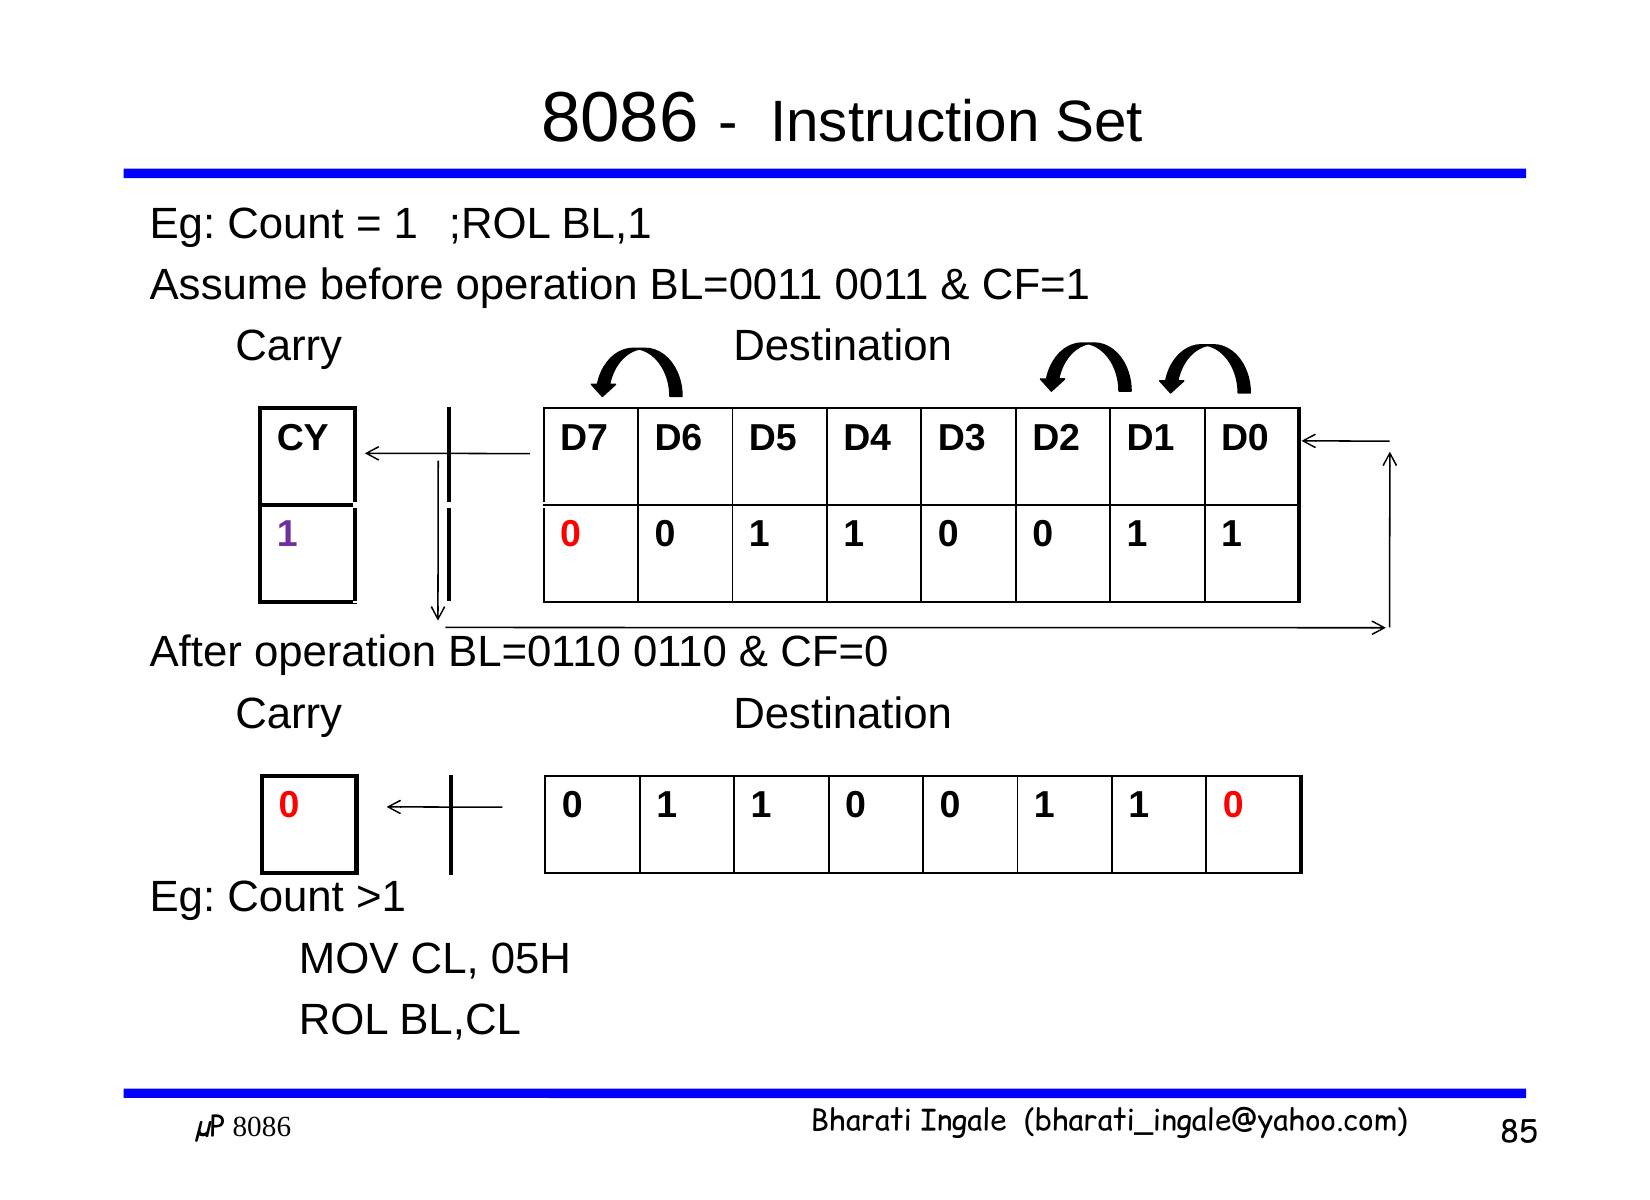

# 8086 -  Instruction Set
Eg: Count = 1	;ROL BL,1
Assume before operation BL=0011 0011 & CF=1
       Carry		           Destination

After operation BL=0110 0110 & CF=0
       Carry		           Destination

Eg: Count >1
	MOV CL, 05H
	ROL BL,CL

| CY |  |  | D7 | D6 | D5 | D4 | D3 | D2 | D1 | D0 |  |  |
| --- | --- | --- | --- | --- | --- | --- | --- | --- | --- | --- | --- | --- |
| 1 |  |  | 0 | 0 | 1 | 1 | 0 | 0 | 1 | 1 |  |  |
| 0 |  |  | 0 | 1 | 1 | 0 | 0 | 1 | 1 | 0 |  |  |
| --- | --- | --- | --- | --- | --- | --- | --- | --- | --- | --- | --- | --- |
85